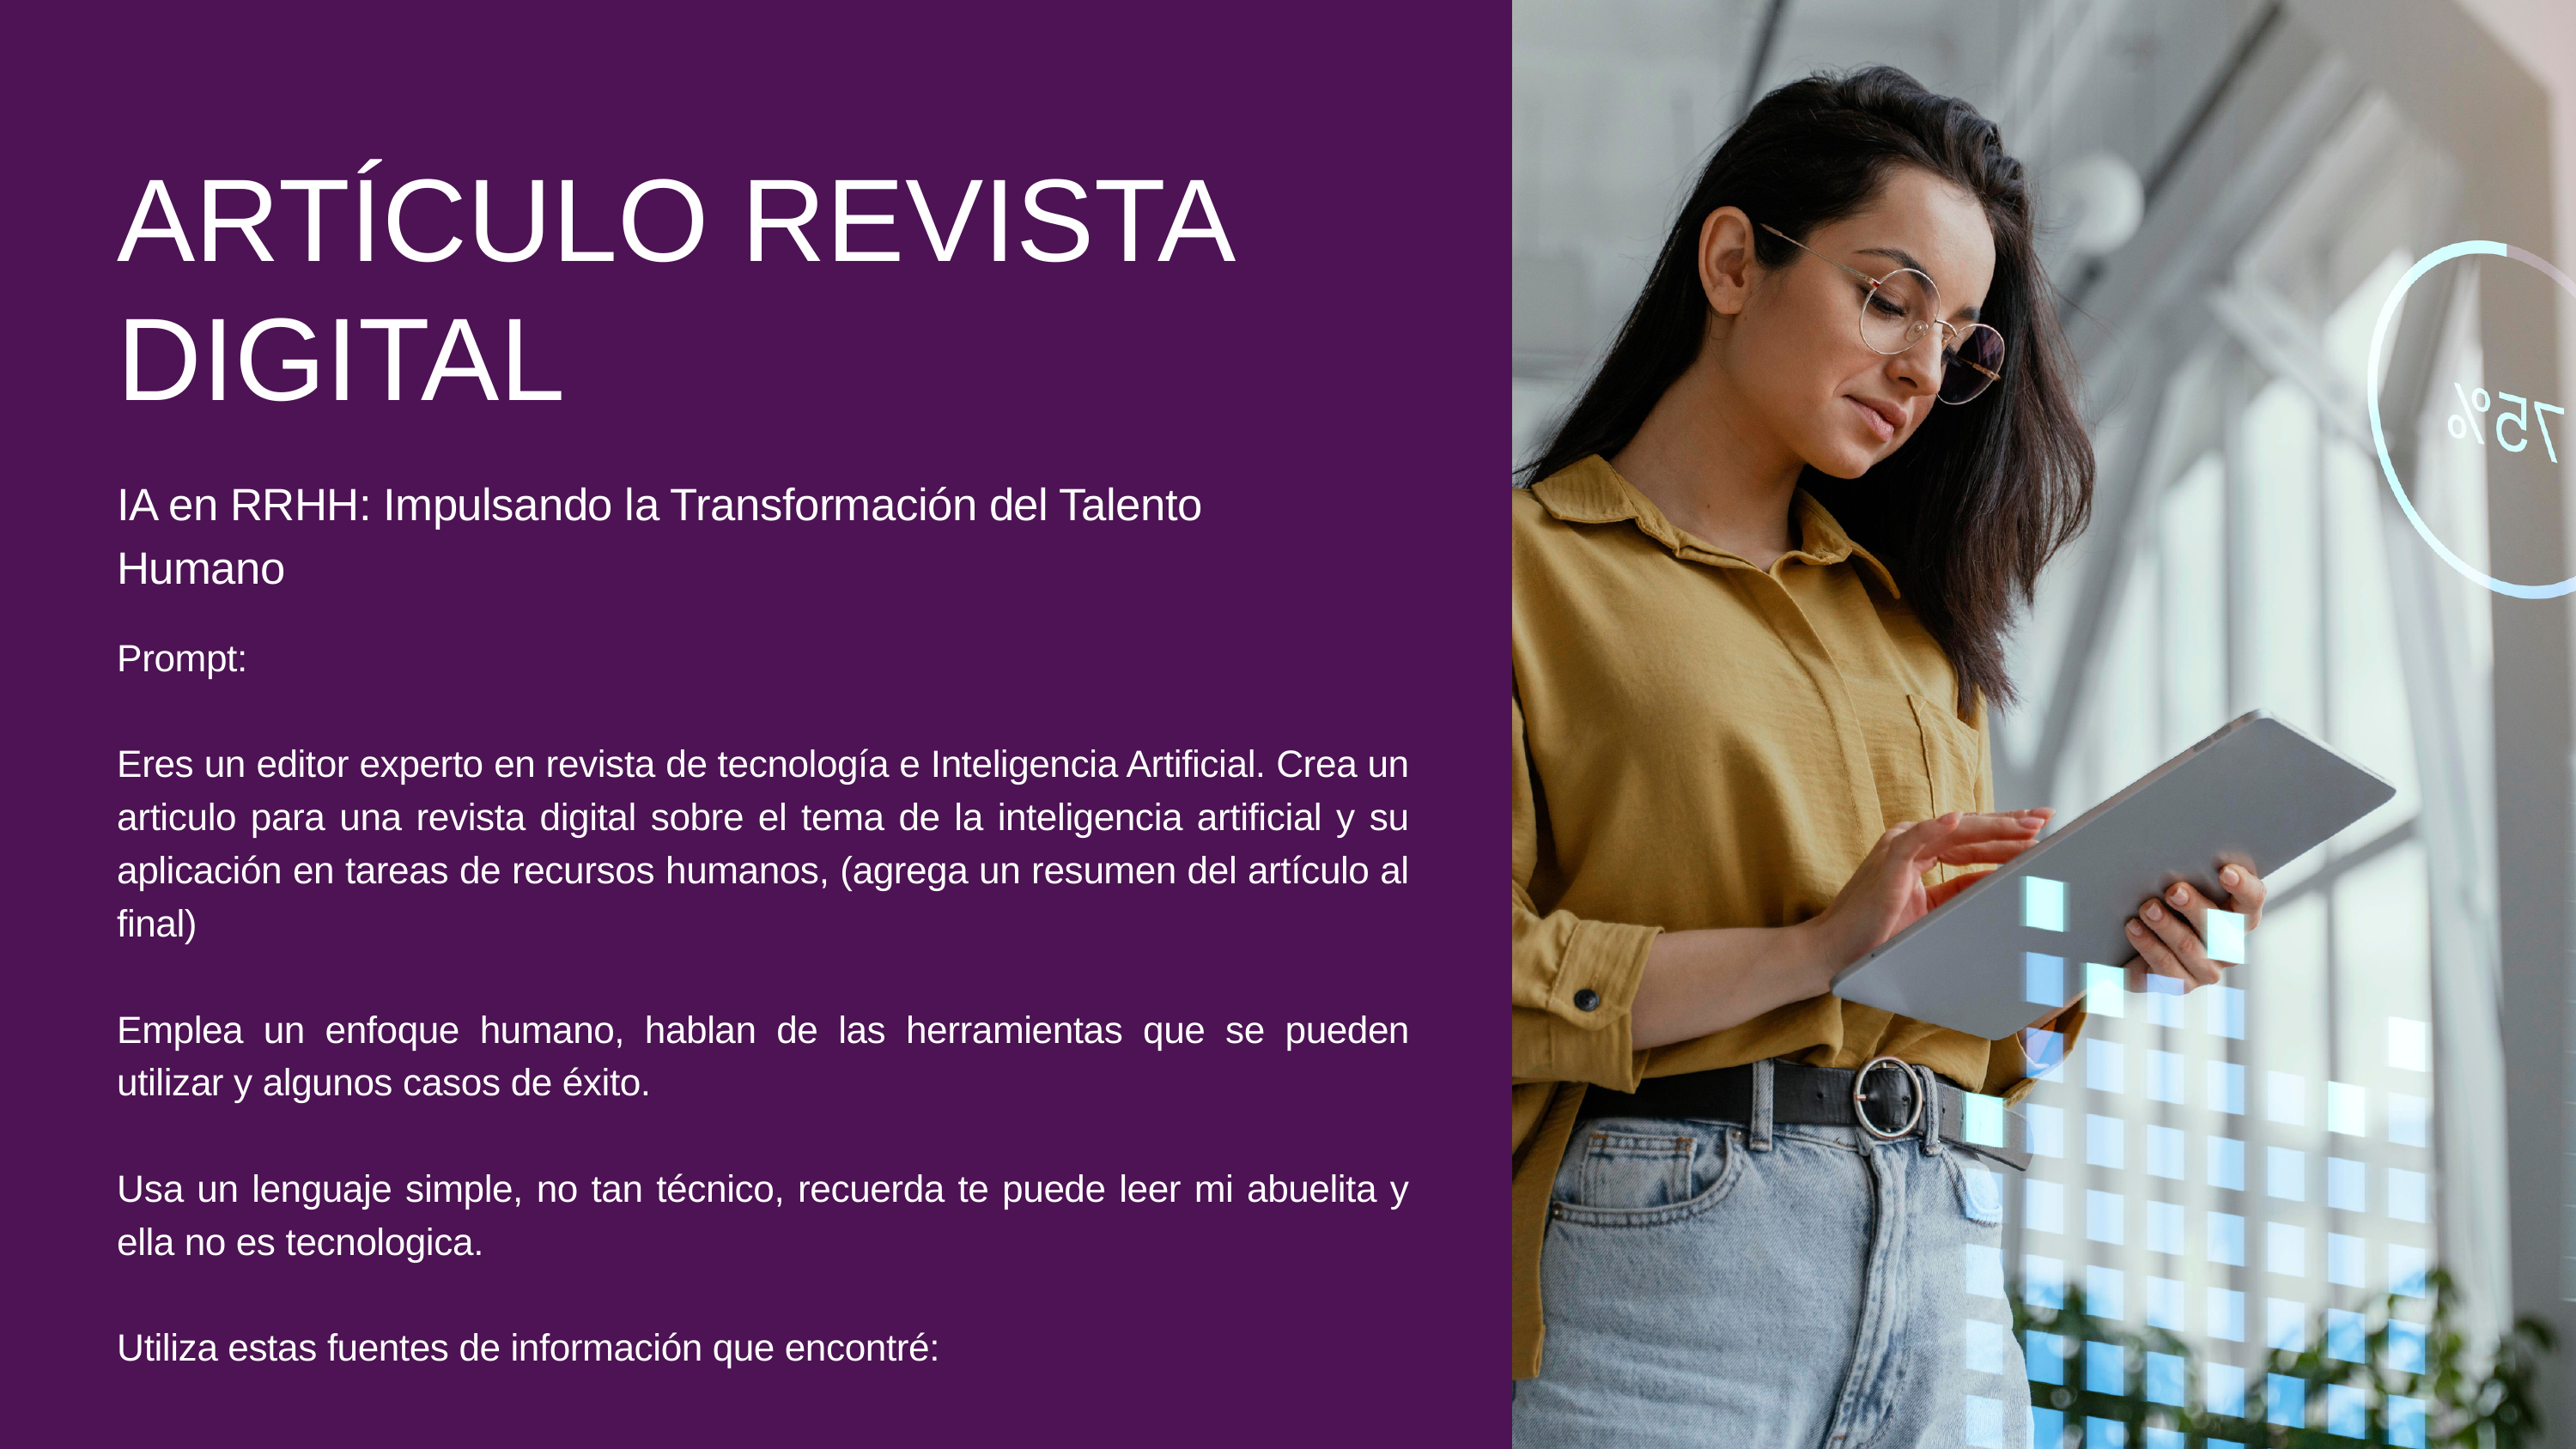

ARTÍCULO REVISTA DIGITAL
IA en RRHH: Impulsando la Transformación del Talento Humano
Prompt:

Eres un editor experto en revista de tecnología e Inteligencia Artificial. Crea un articulo para una revista digital sobre el tema de la inteligencia artificial y su aplicación en tareas de recursos humanos, (agrega un resumen del artículo al final)

Emplea un enfoque humano, hablan de las herramientas que se pueden utilizar y algunos casos de éxito.

Usa un lenguaje simple, no tan técnico, recuerda te puede leer mi abuelita y ella no es tecnologica.

Utiliza estas fuentes de información que encontré: